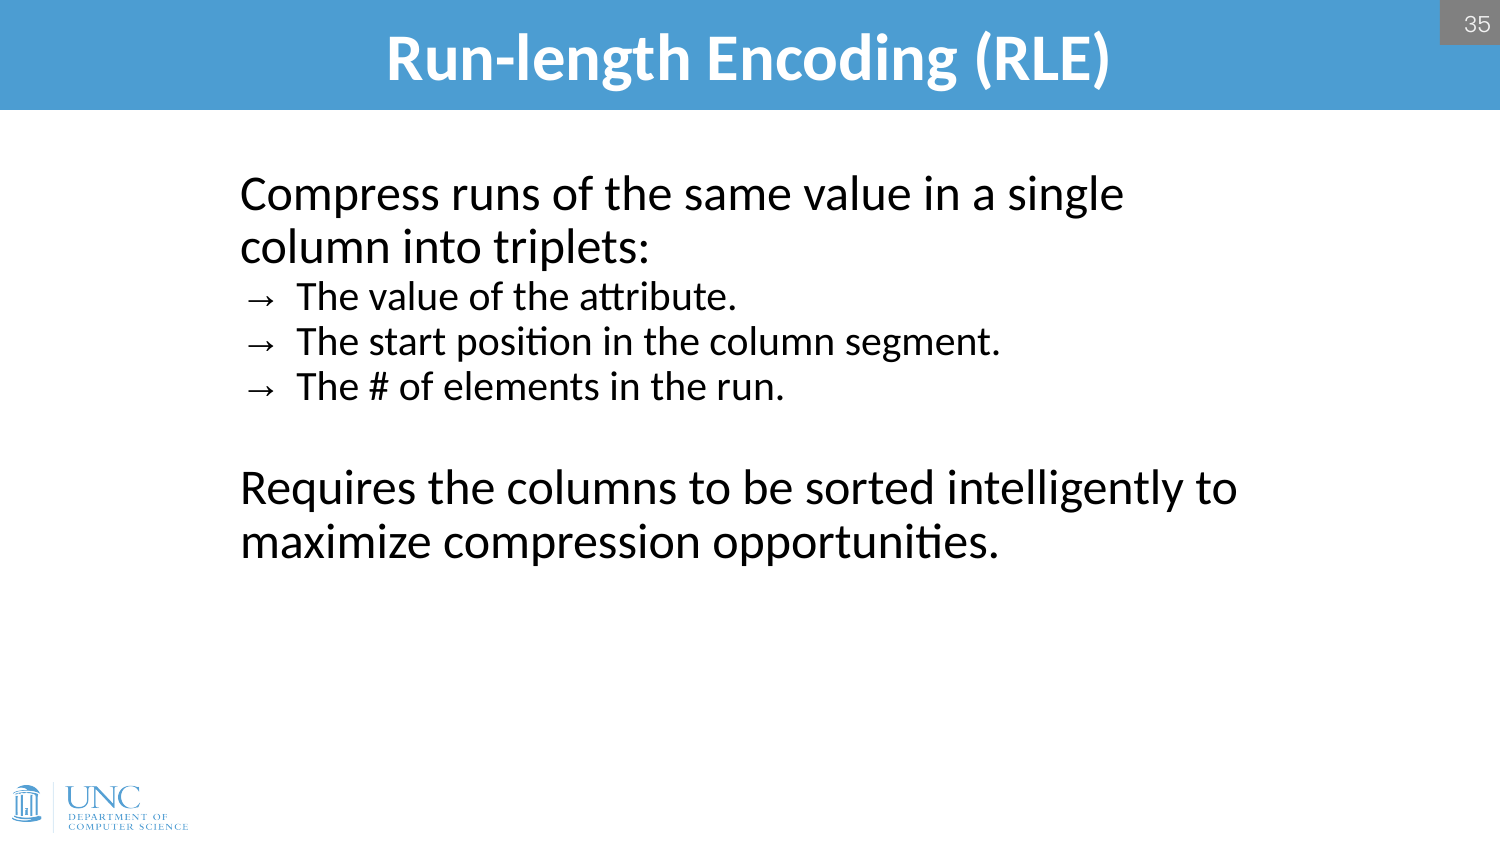

35
# Run-length Encoding (RLE)
Compress runs of the same value in a single column into triplets:
The value of the attribute.
The start position in the column segment.
The # of elements in the run.

Requires the columns to be sorted intelligently to maximize compression opportunities.